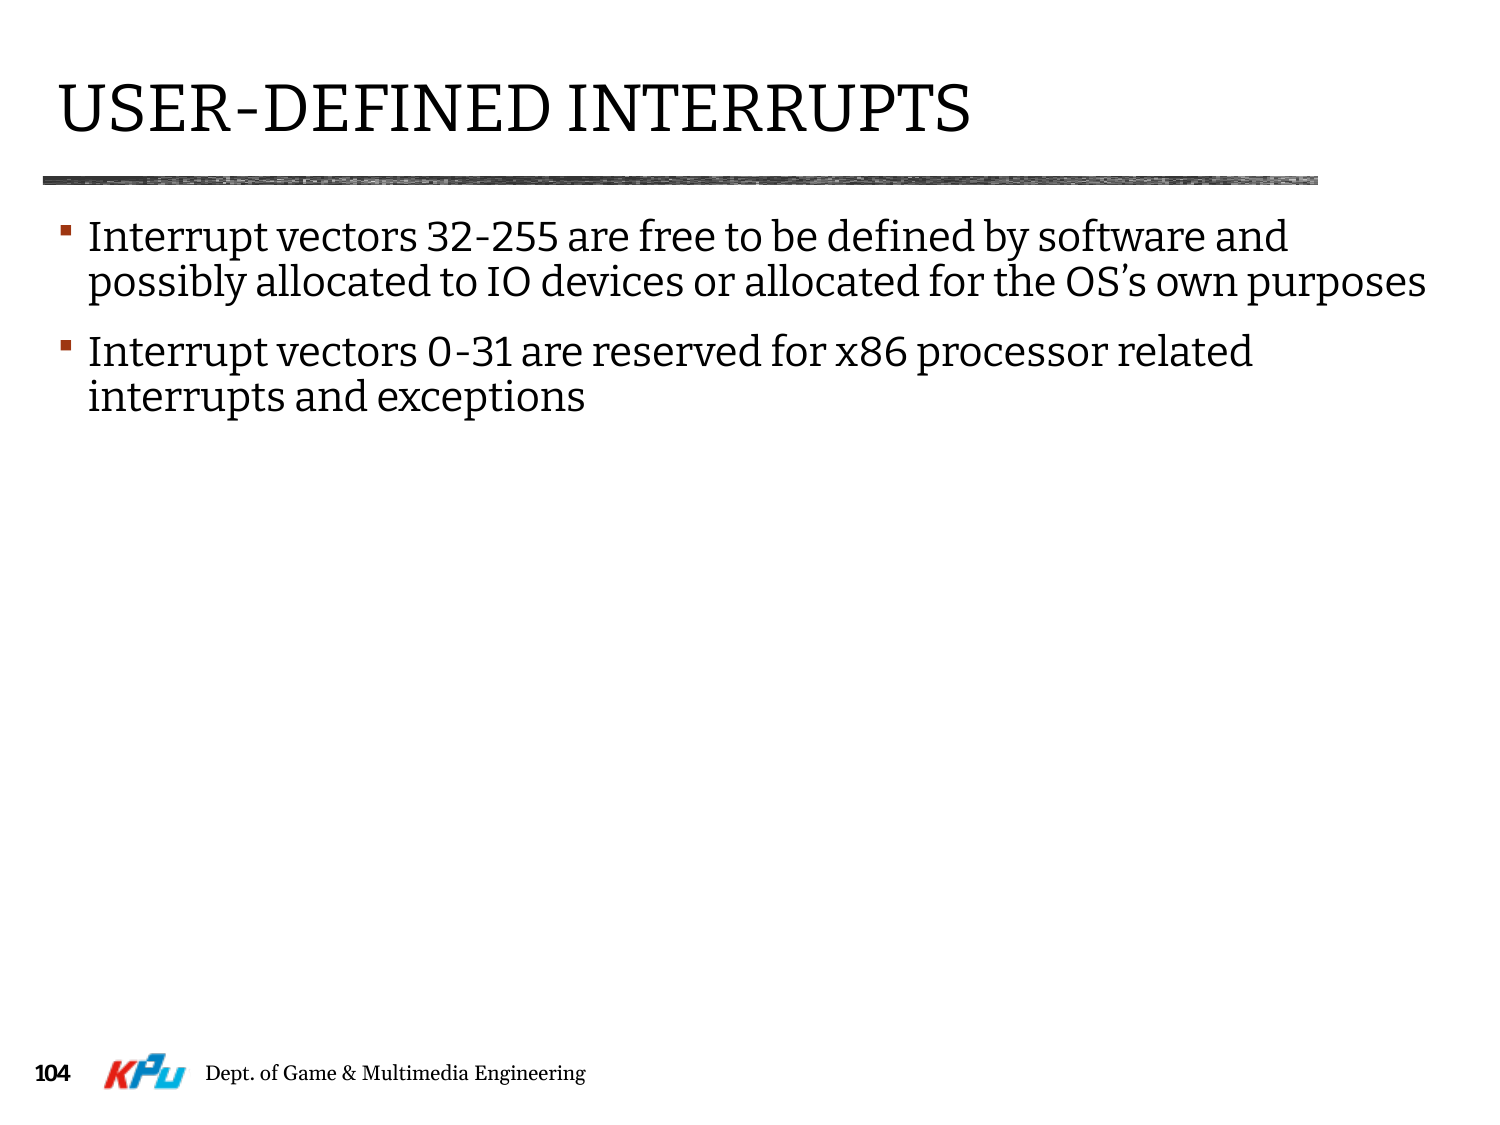

# User-Defined Interrupts
Interrupt vectors 32-255 are free to be defined by software and possibly allocated to IO devices or allocated for the OS’s own purposes
Interrupt vectors 0-31 are reserved for x86 processor related interrupts and exceptions
104
Dept. of Game & Multimedia Engineering